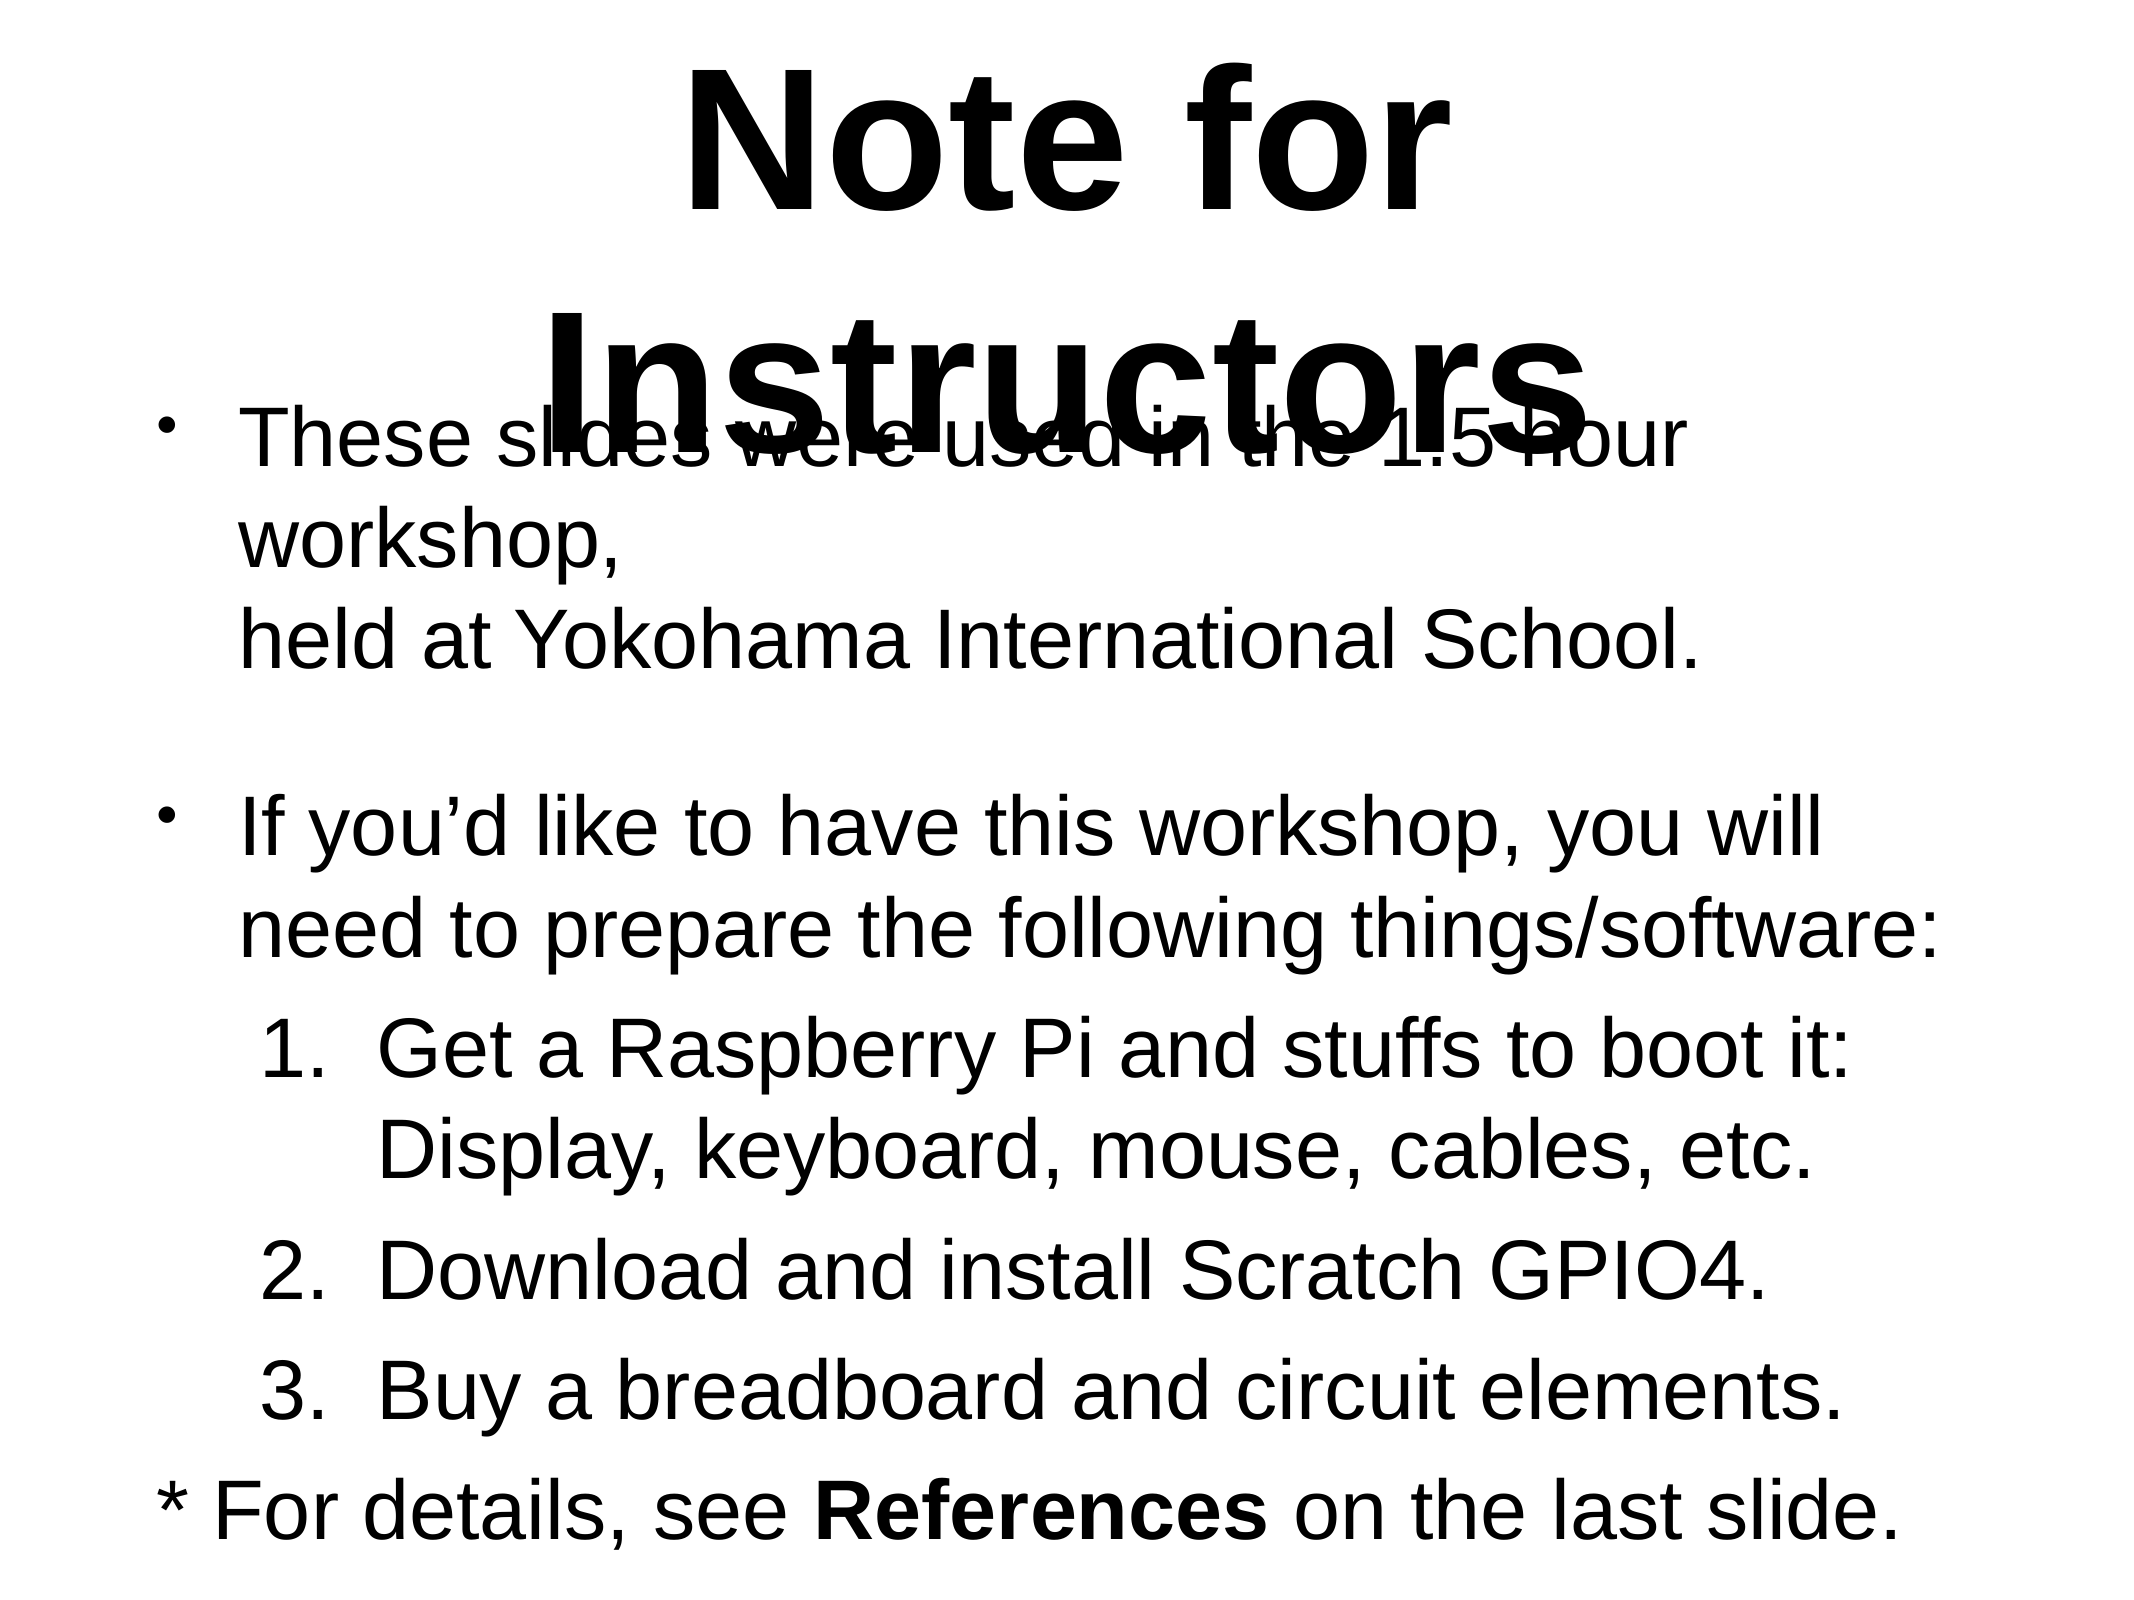

# Note for Instructors
These slides were used in the 1.5 hour workshop,
held at Yokohama International School.
If you’d like to have this workshop, you will need to prepare the following things/software:
Get a Raspberry Pi and stuffs to boot it:
Display, keyboard, mouse, cables, etc.
Download and install Scratch GPIO4.
Buy a breadboard and circuit elements.
* For details, see References on the last slide.